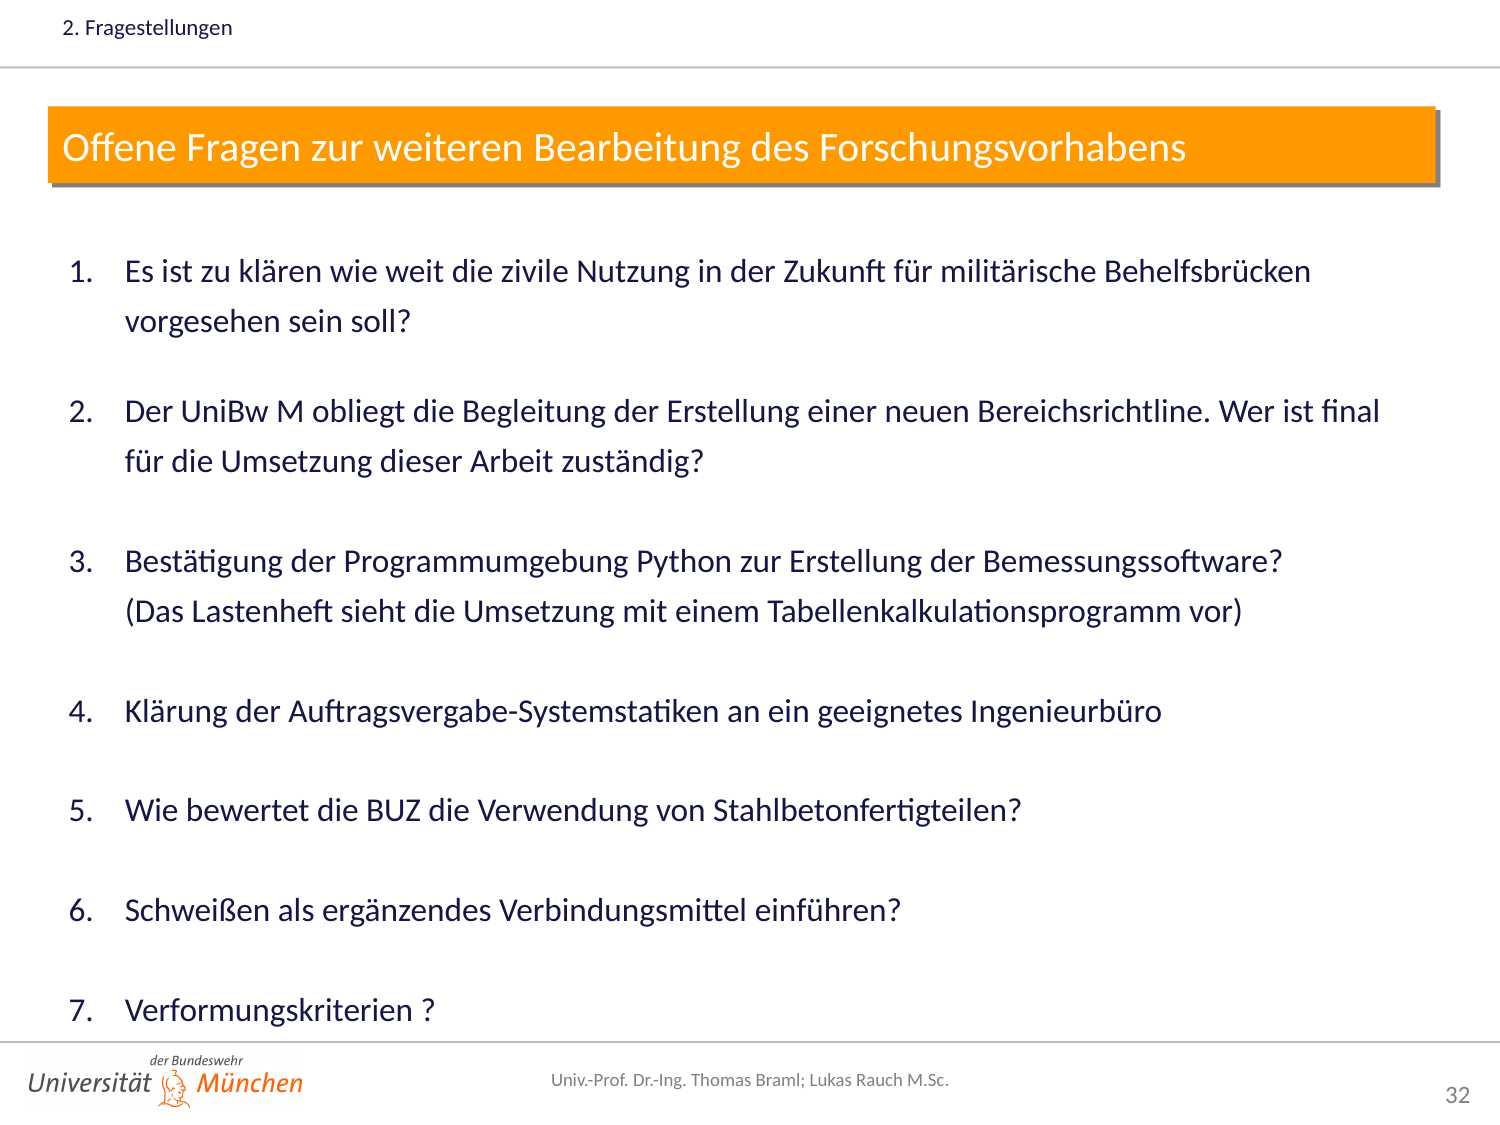

2. Fragestellungen
Offene Fragen zur weiteren Bearbeitung des Forschungsvorhabens

Es ist zu klären wie weit die zivile Nutzung in der Zukunft für militärische Behelfsbrücken vorgesehen sein soll?
Der UniBw M obliegt die Begleitung der Erstellung einer neuen Bereichsrichtline. Wer ist final für die Umsetzung dieser Arbeit zuständig?

Bestätigung der Programmumgebung Python zur Erstellung der Bemessungssoftware?
(Das Lastenheft sieht die Umsetzung mit einem Tabellenkalkulationsprogramm vor)

Klärung der Auftragsvergabe-Systemstatiken an ein geeignetes Ingenieurbüro
Wie bewertet die BUZ die Verwendung von Stahlbetonfertigteilen?

Schweißen als ergänzendes Verbindungsmittel einführen?

Verformungskriterien ?